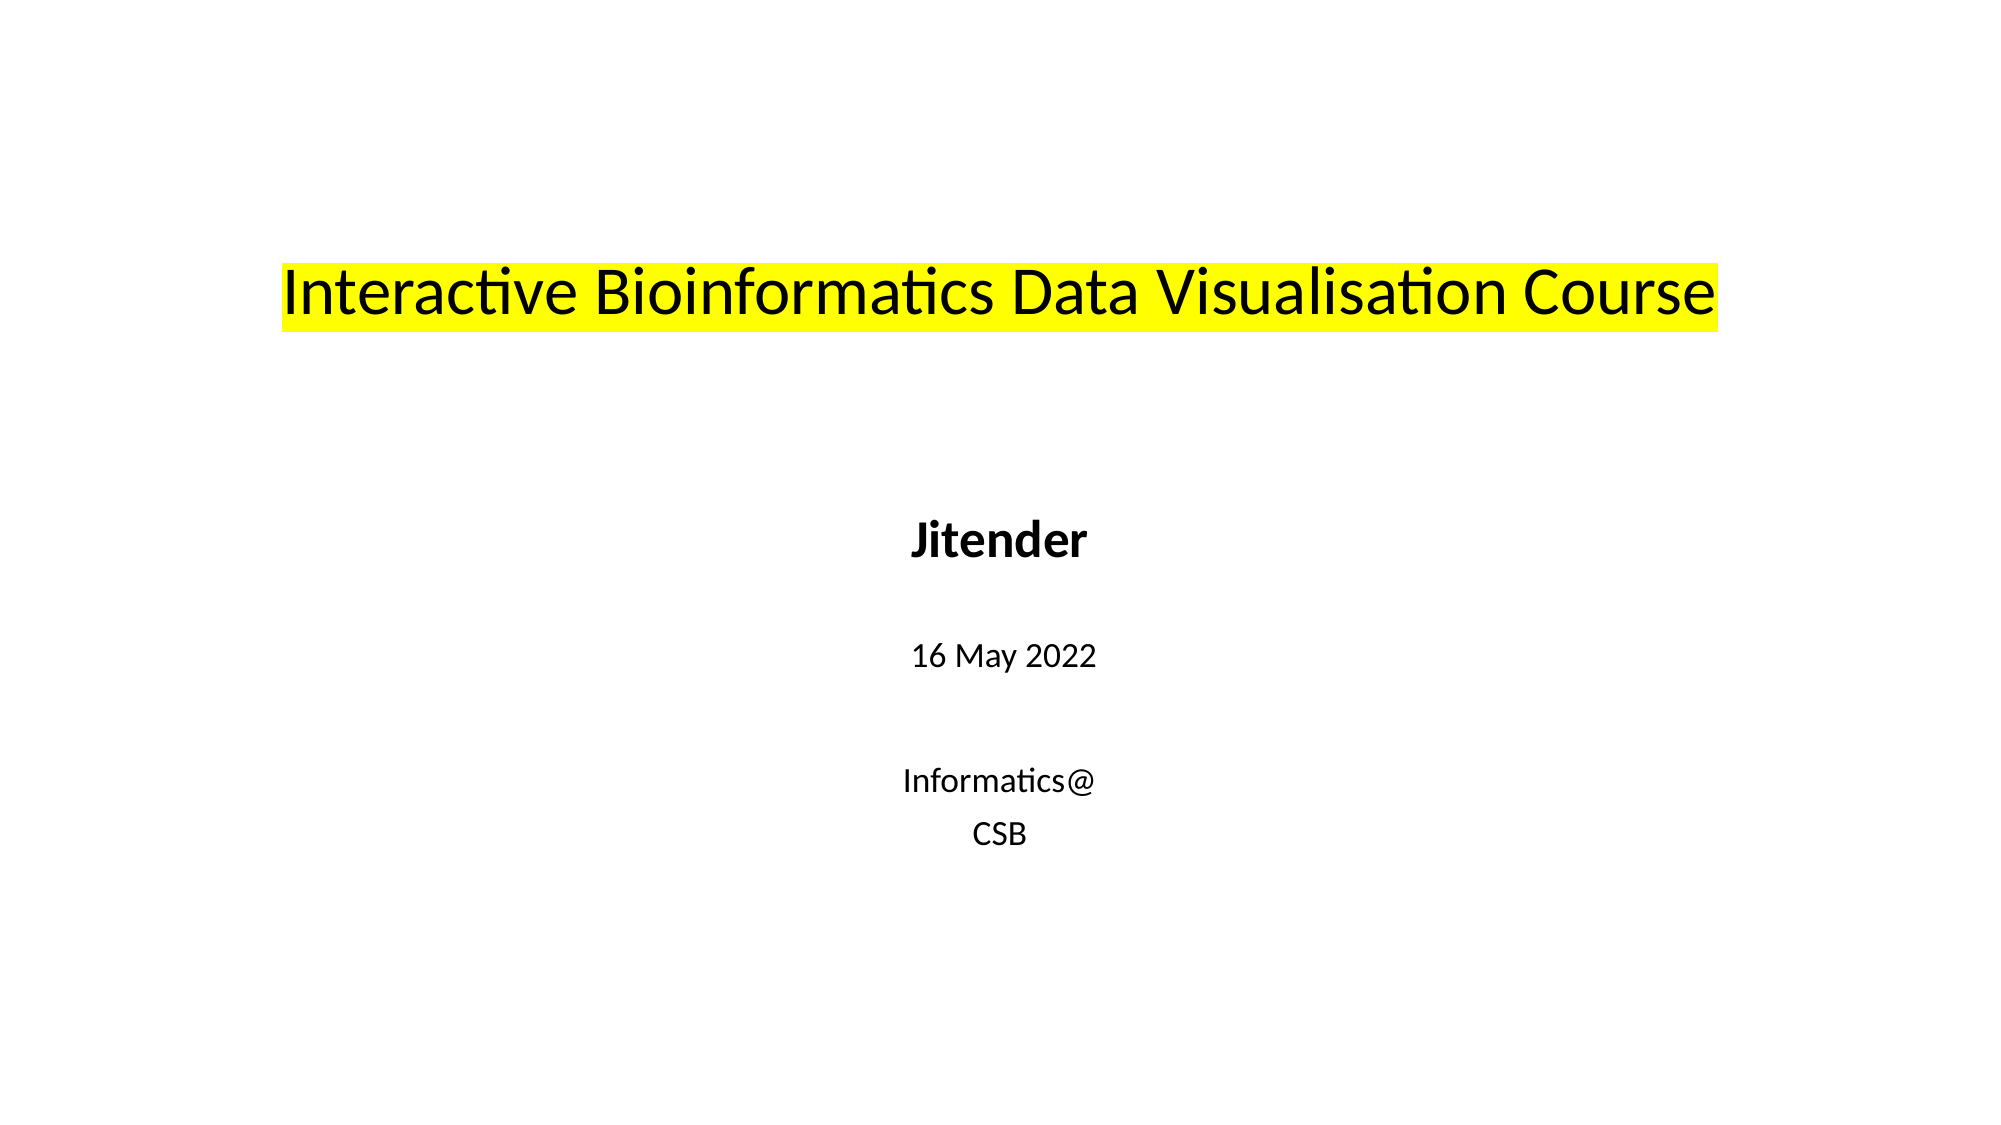

# Interactive Bioinformatics Data Visualisation Course

Jitender

 16 May 2022

Informatics@
CSB